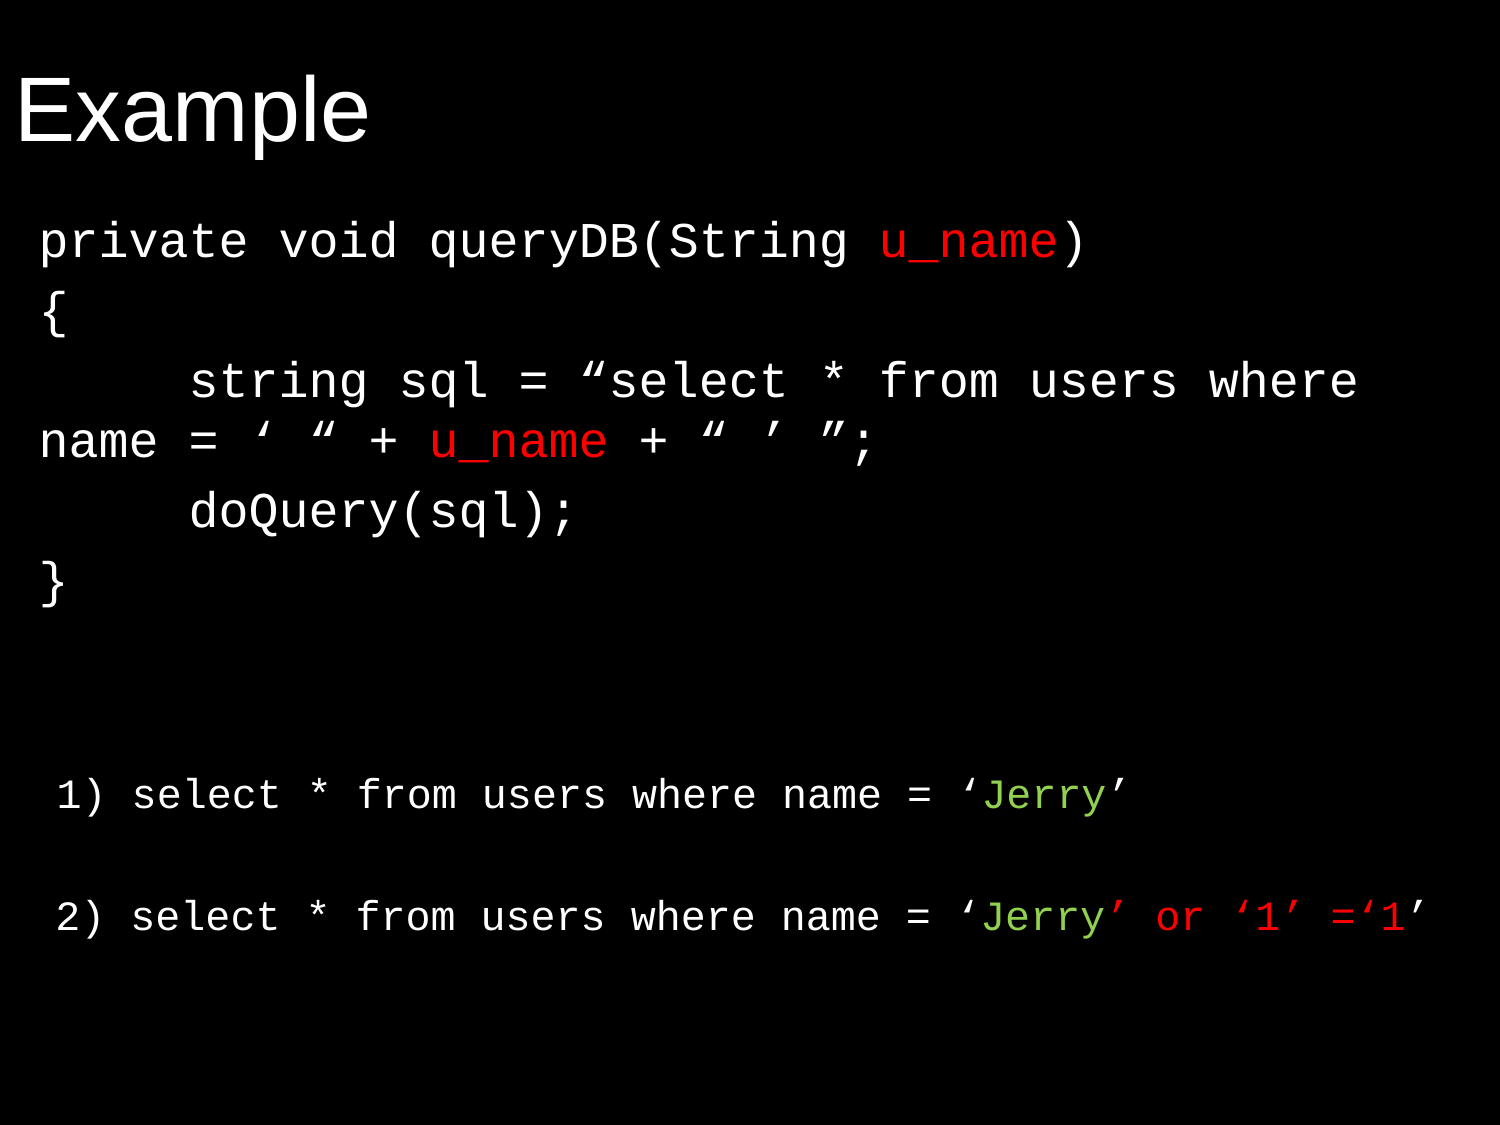

Example
private void queryDB(String u_name)
{
	string sql = “select * from users where name = ‘ “ + u_name + “ ’ ”;
	doQuery(sql);
}

1) select * from users where name = ‘Jerry’
2) select * from users where name = ‘Jerry’ or ‘1’ =‘1’